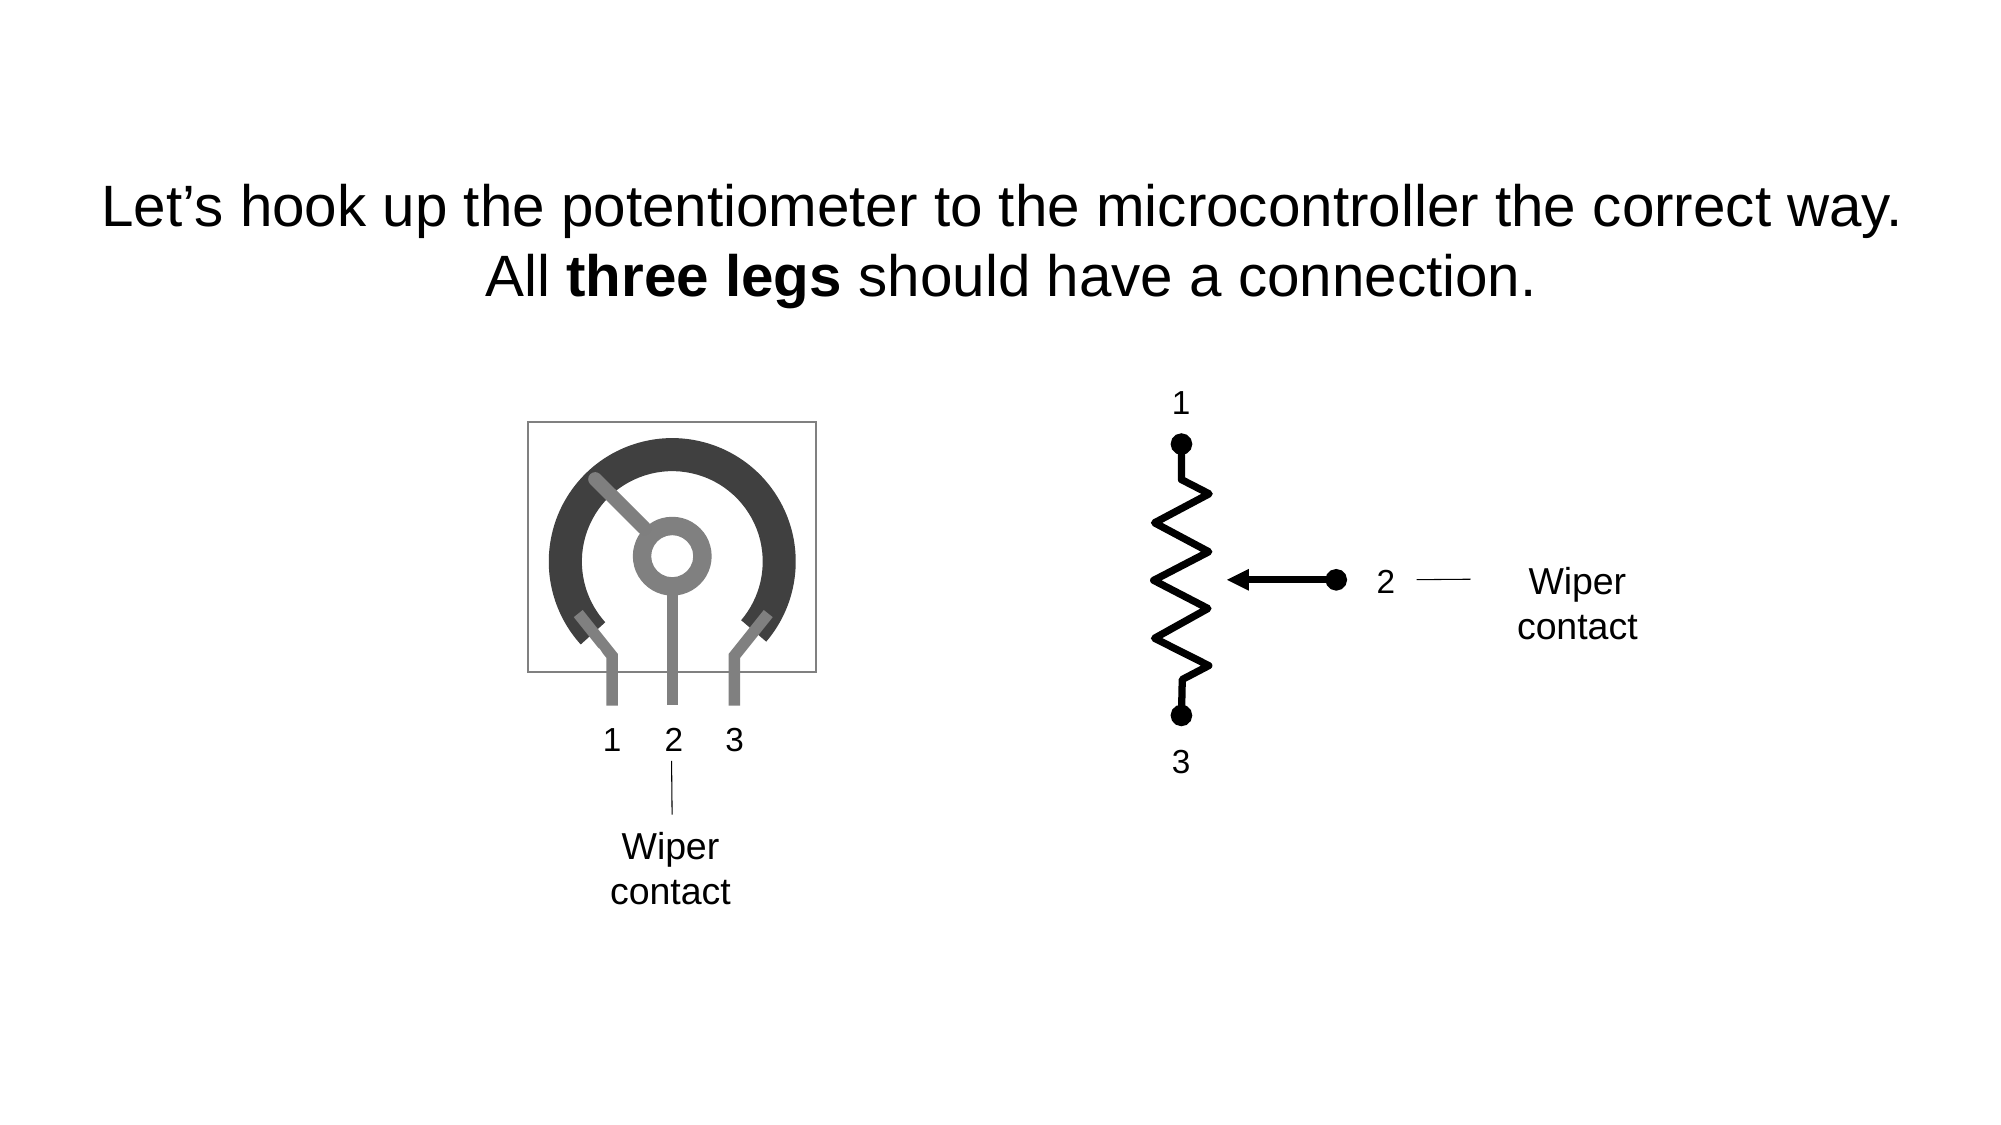

Let’s hook up the potentiometer to the microcontroller the correct way.
All three legs should have a connection.
1

`
`
Wiper contact

2
1
2
3
3
Wiper contact